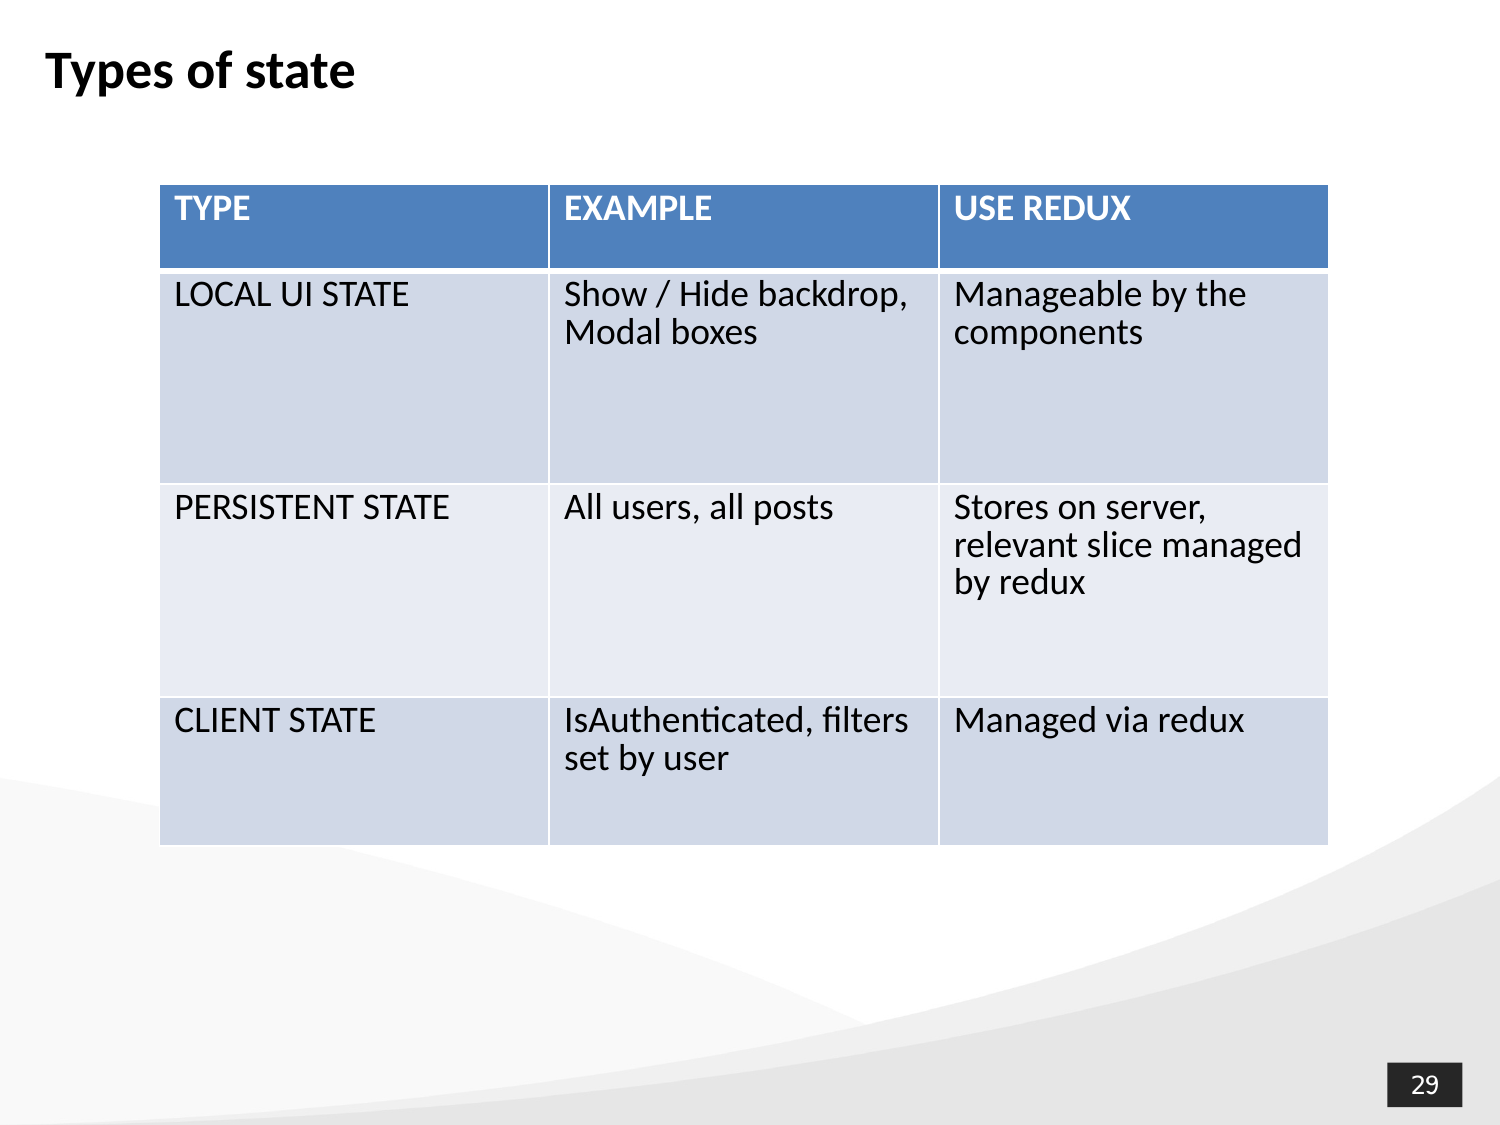

# Types of state
| TYPE | EXAMPLE | USE REDUX |
| --- | --- | --- |
| LOCAL UI STATE | Show / Hide backdrop, Modal boxes | Manageable by the components |
| PERSISTENT STATE | All users, all posts | Stores on server, relevant slice managed by redux |
| CLIENT STATE | IsAuthenticated, filters set by user | Managed via redux |